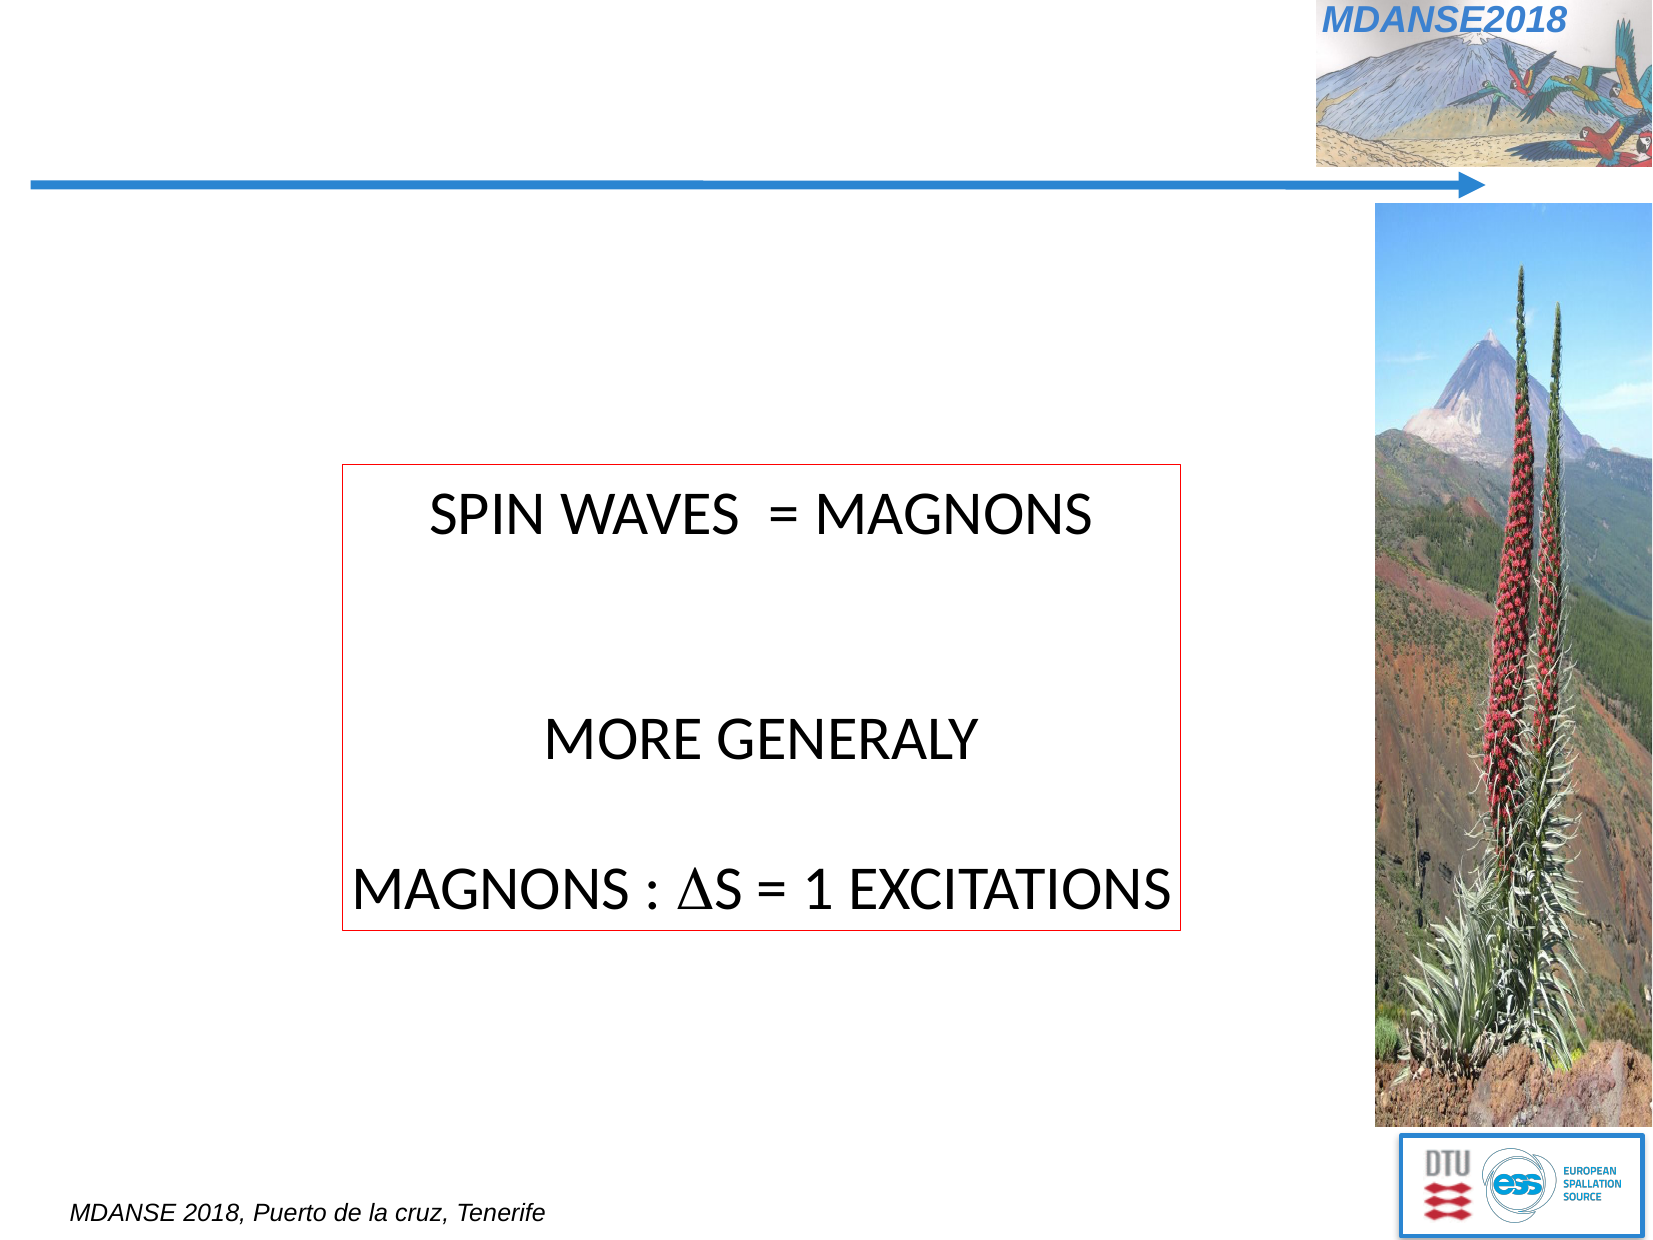

#

SPIN WAVES  = MAGNONS

MORE GENERALY

MAGNONS : ΔS = 1 EXCITATIONS
12